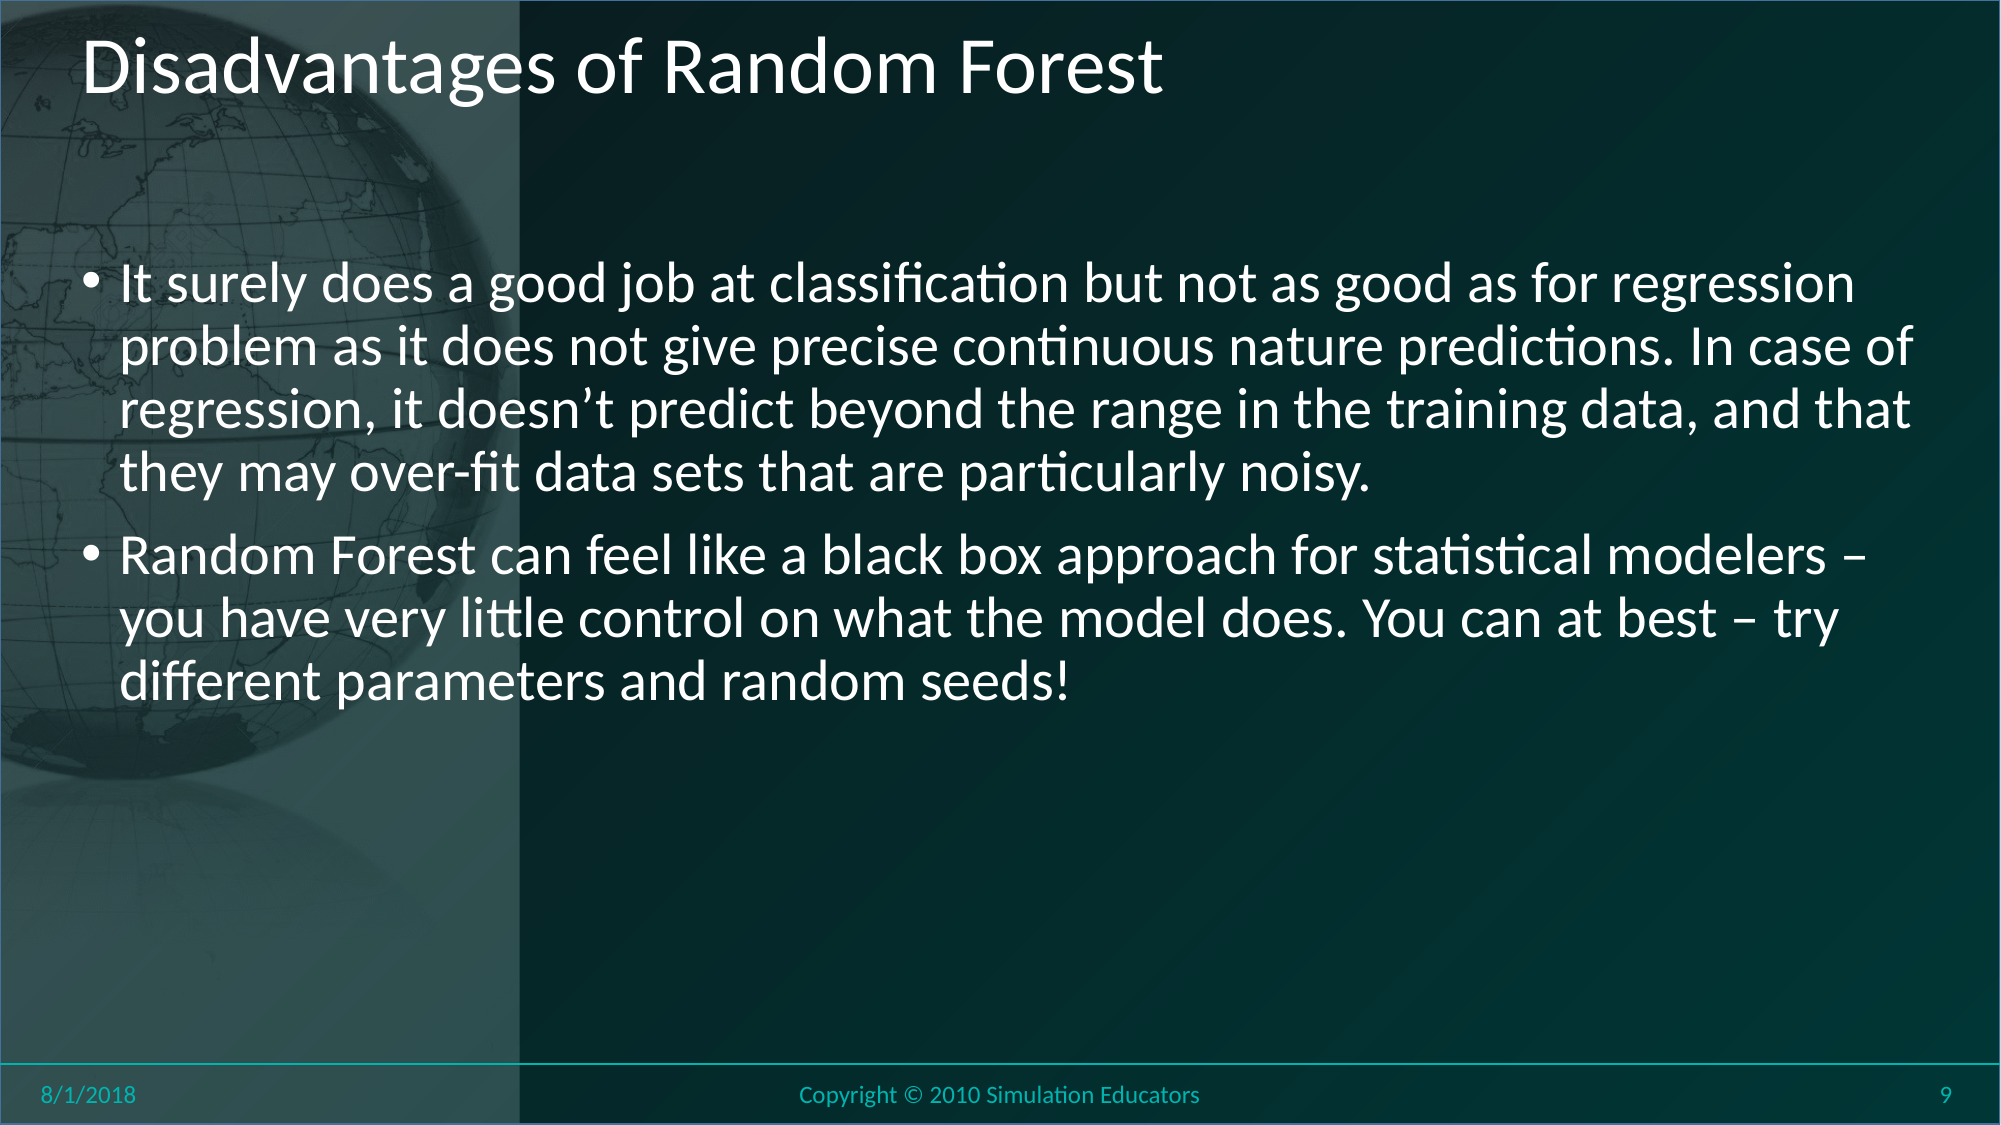

# Disadvantages of Random Forest
It surely does a good job at classification but not as good as for regression problem as it does not give precise continuous nature predictions. In case of regression, it doesn’t predict beyond the range in the training data, and that they may over-fit data sets that are particularly noisy.
Random Forest can feel like a black box approach for statistical modelers – you have very little control on what the model does. You can at best – try different parameters and random seeds!

8/1/2018
Copyright © 2010 Simulation Educators
9